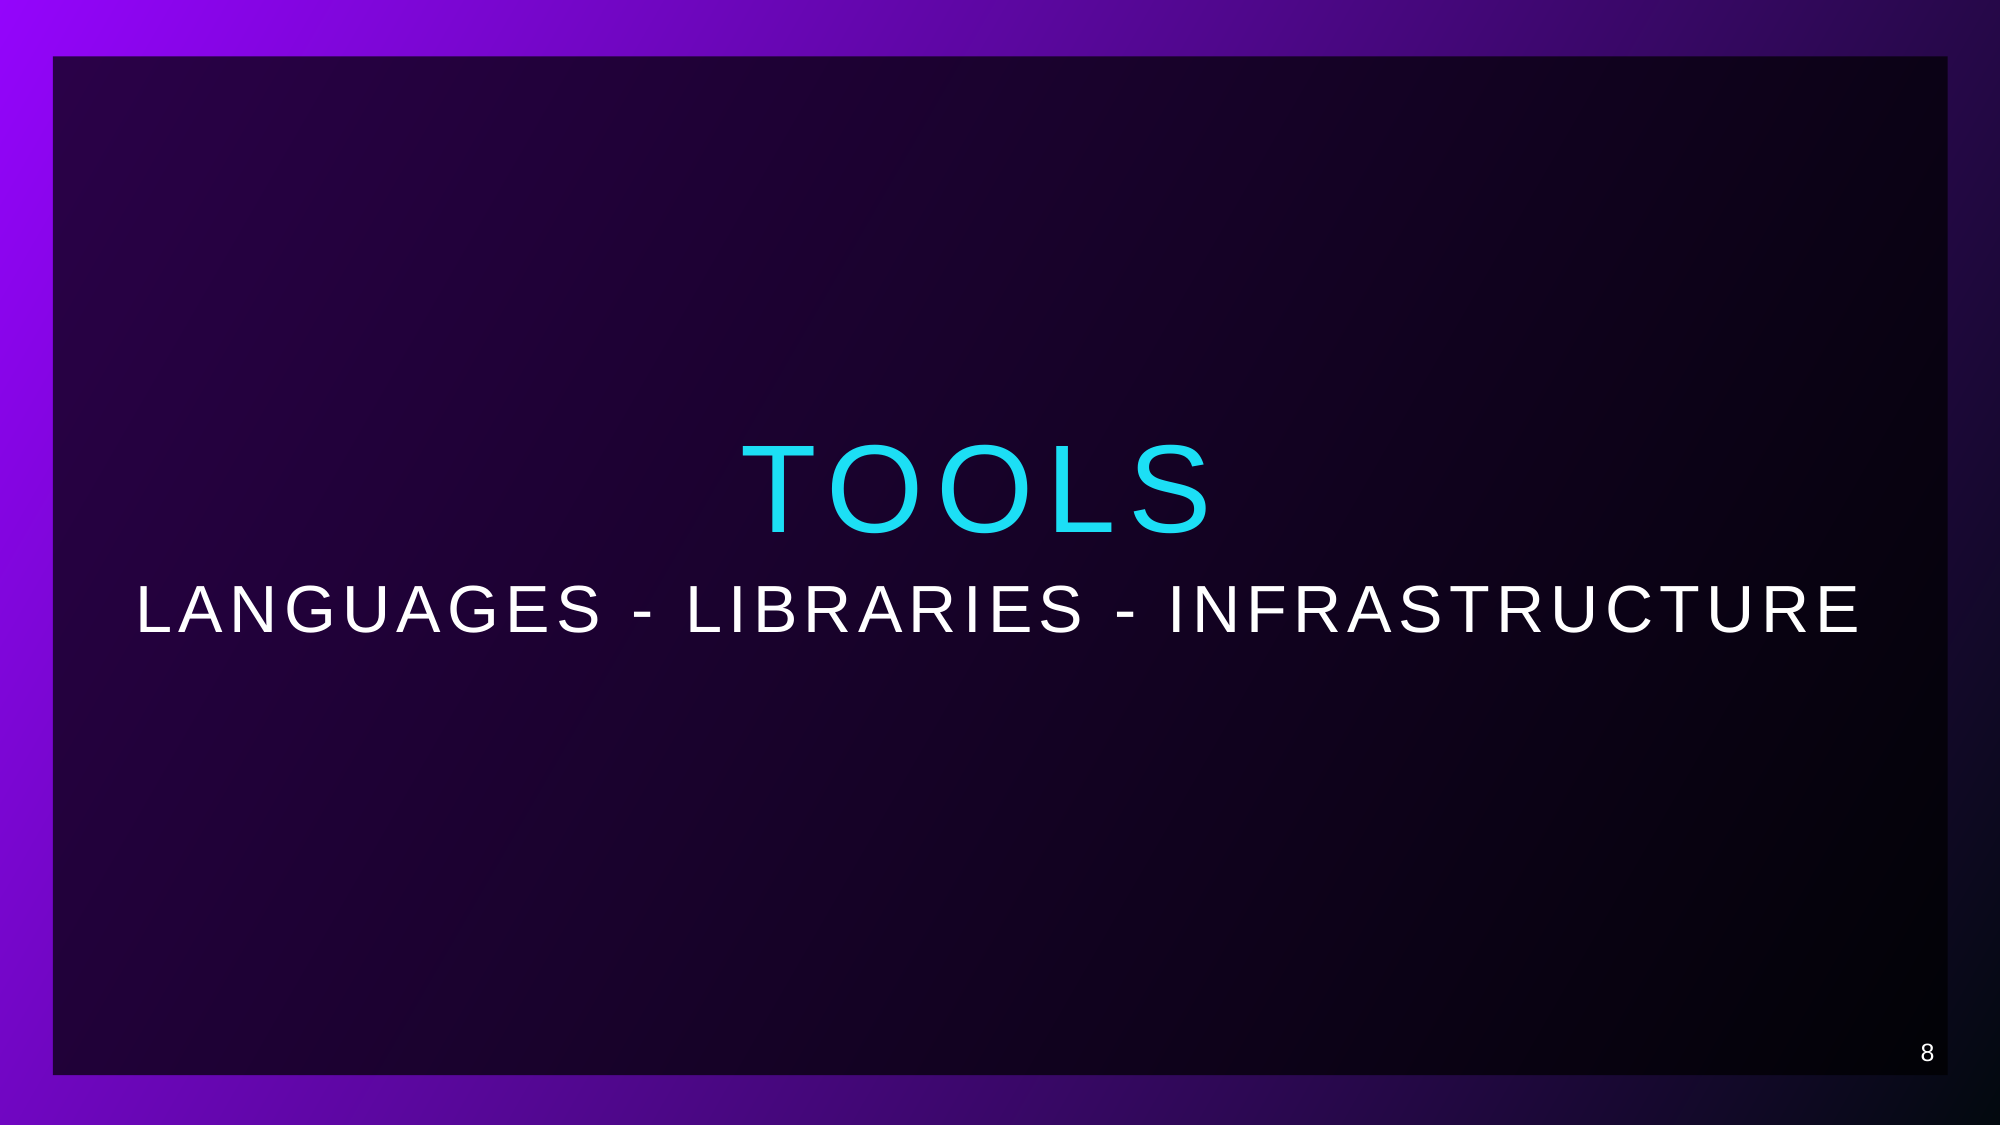

TOOLS
# languages - LIBRARIES - INFRASTRUCTURE
8